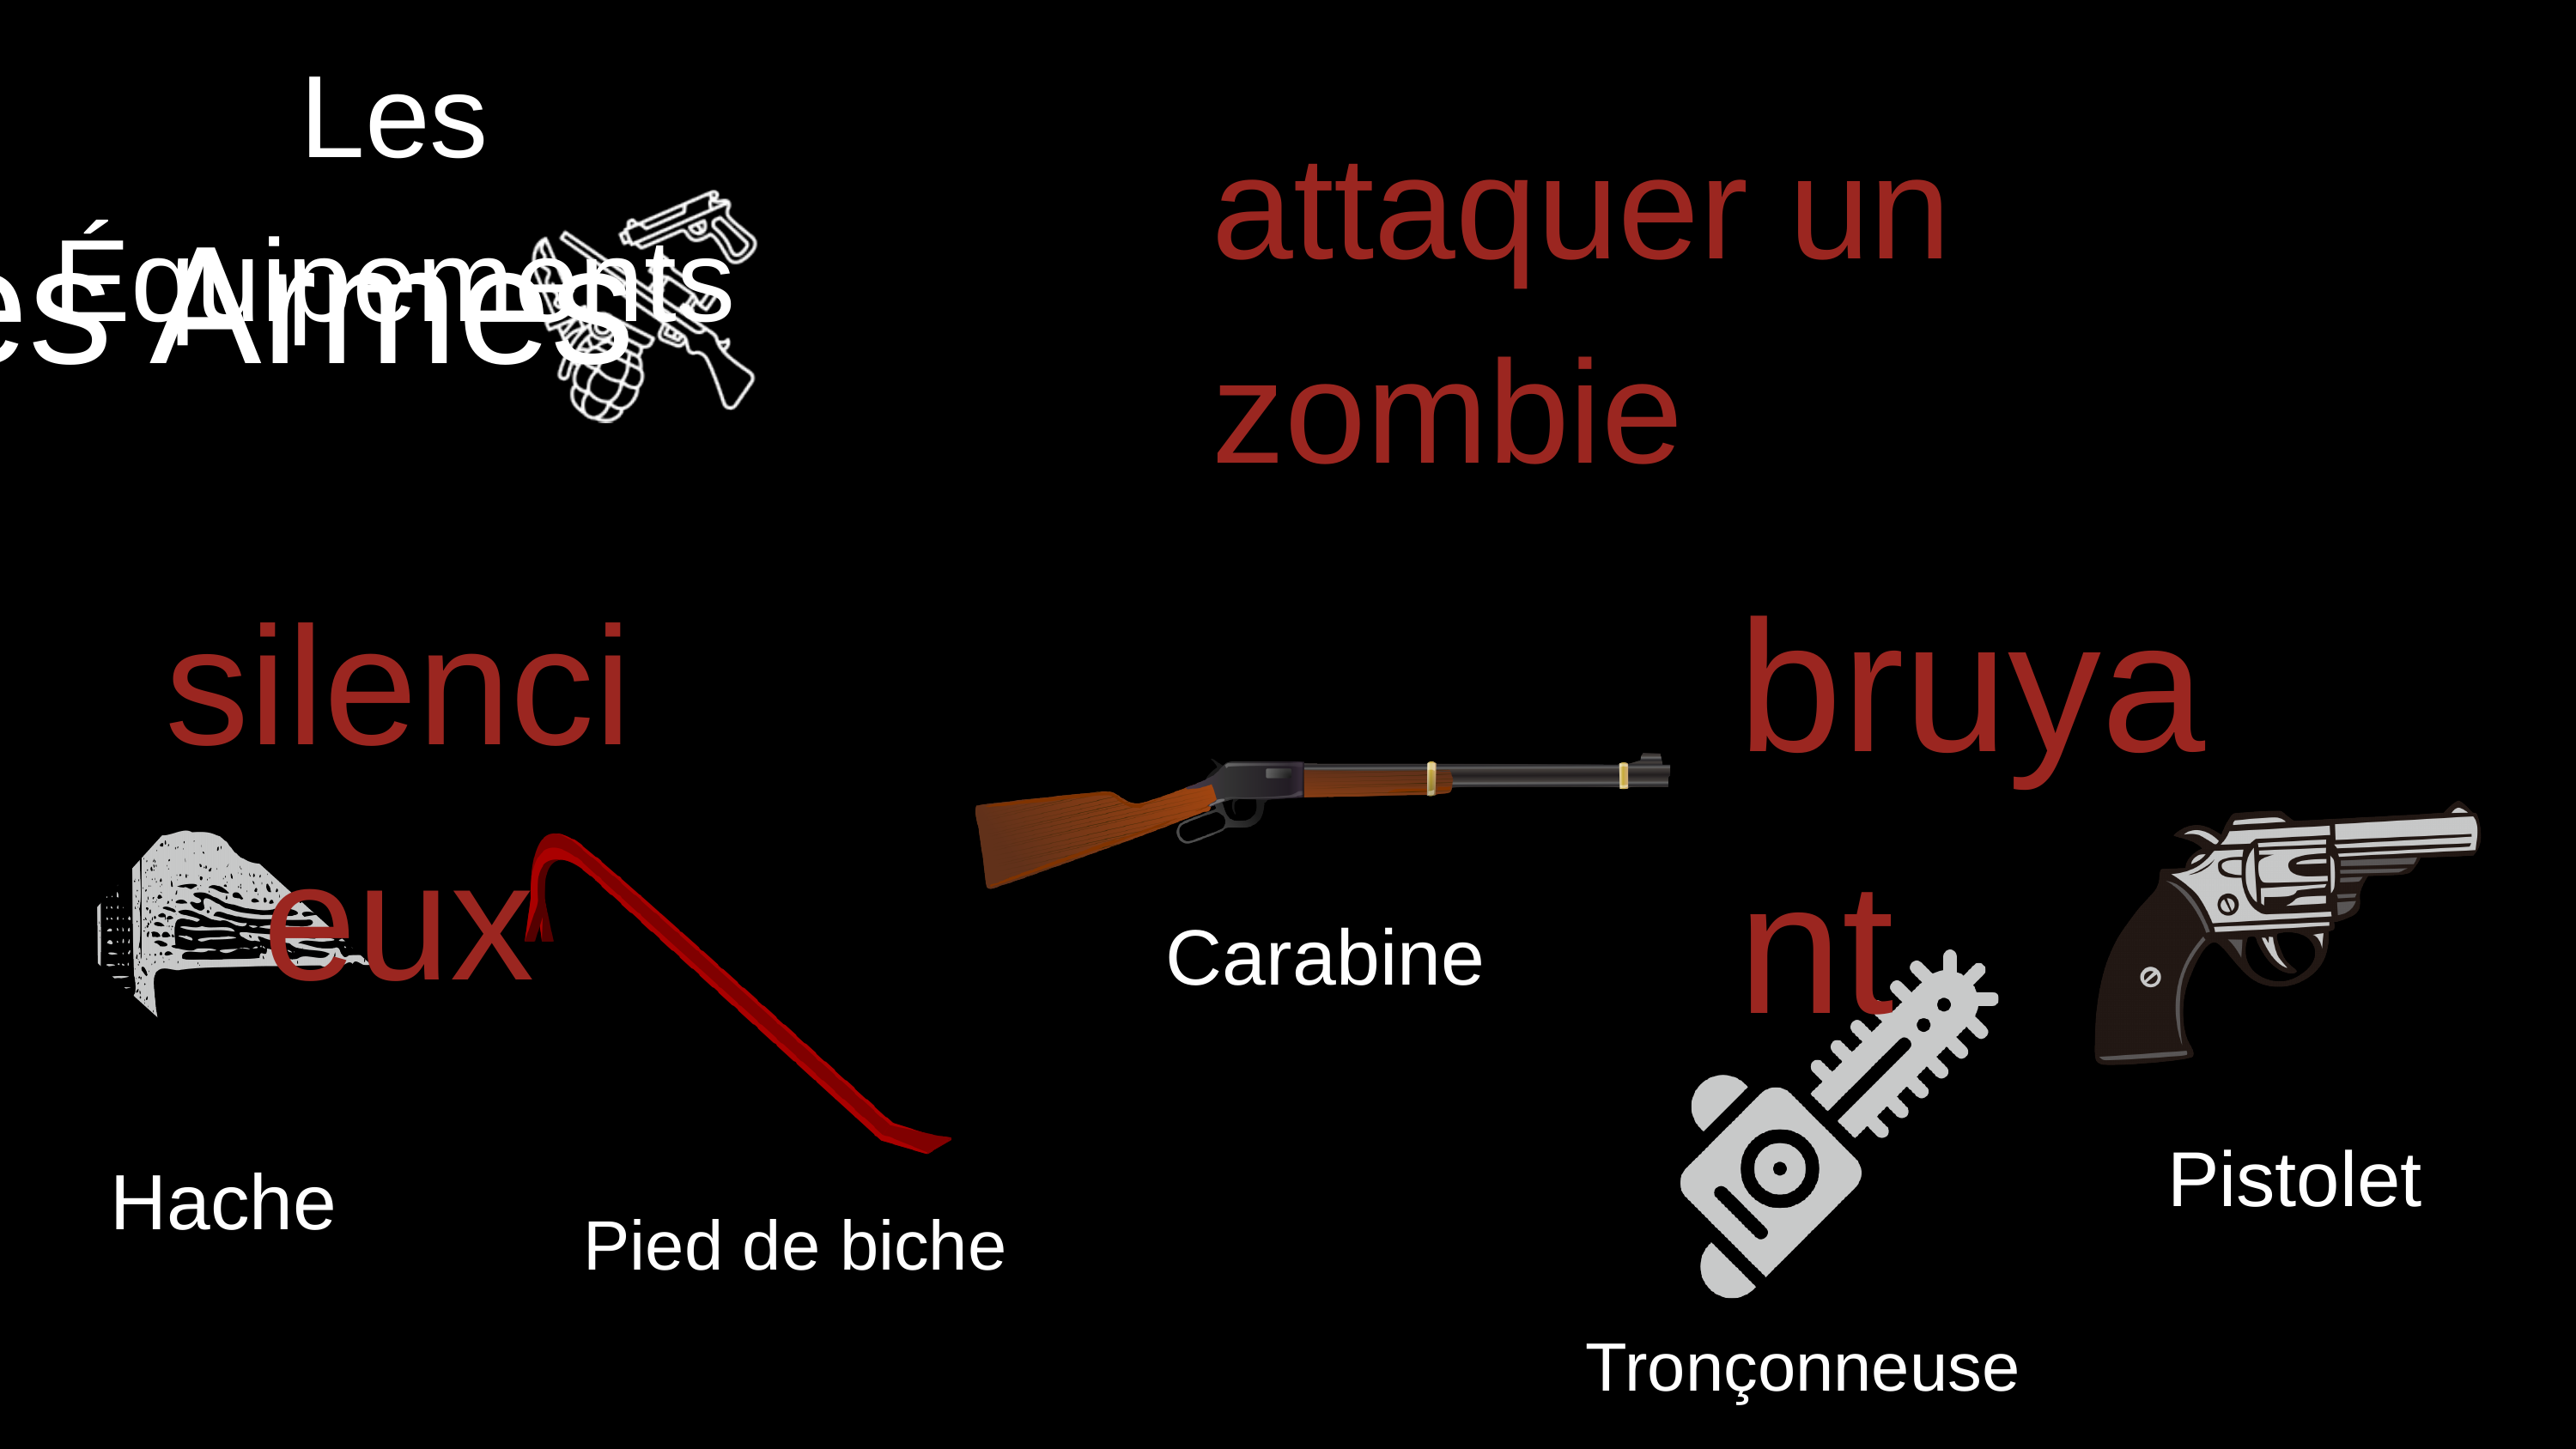

Les Équipements
attaquer un zombie

Les Armes

bruyant
silencieux

Carabine

Pistolet
Hache
Pied de biche
Tronçonneuse